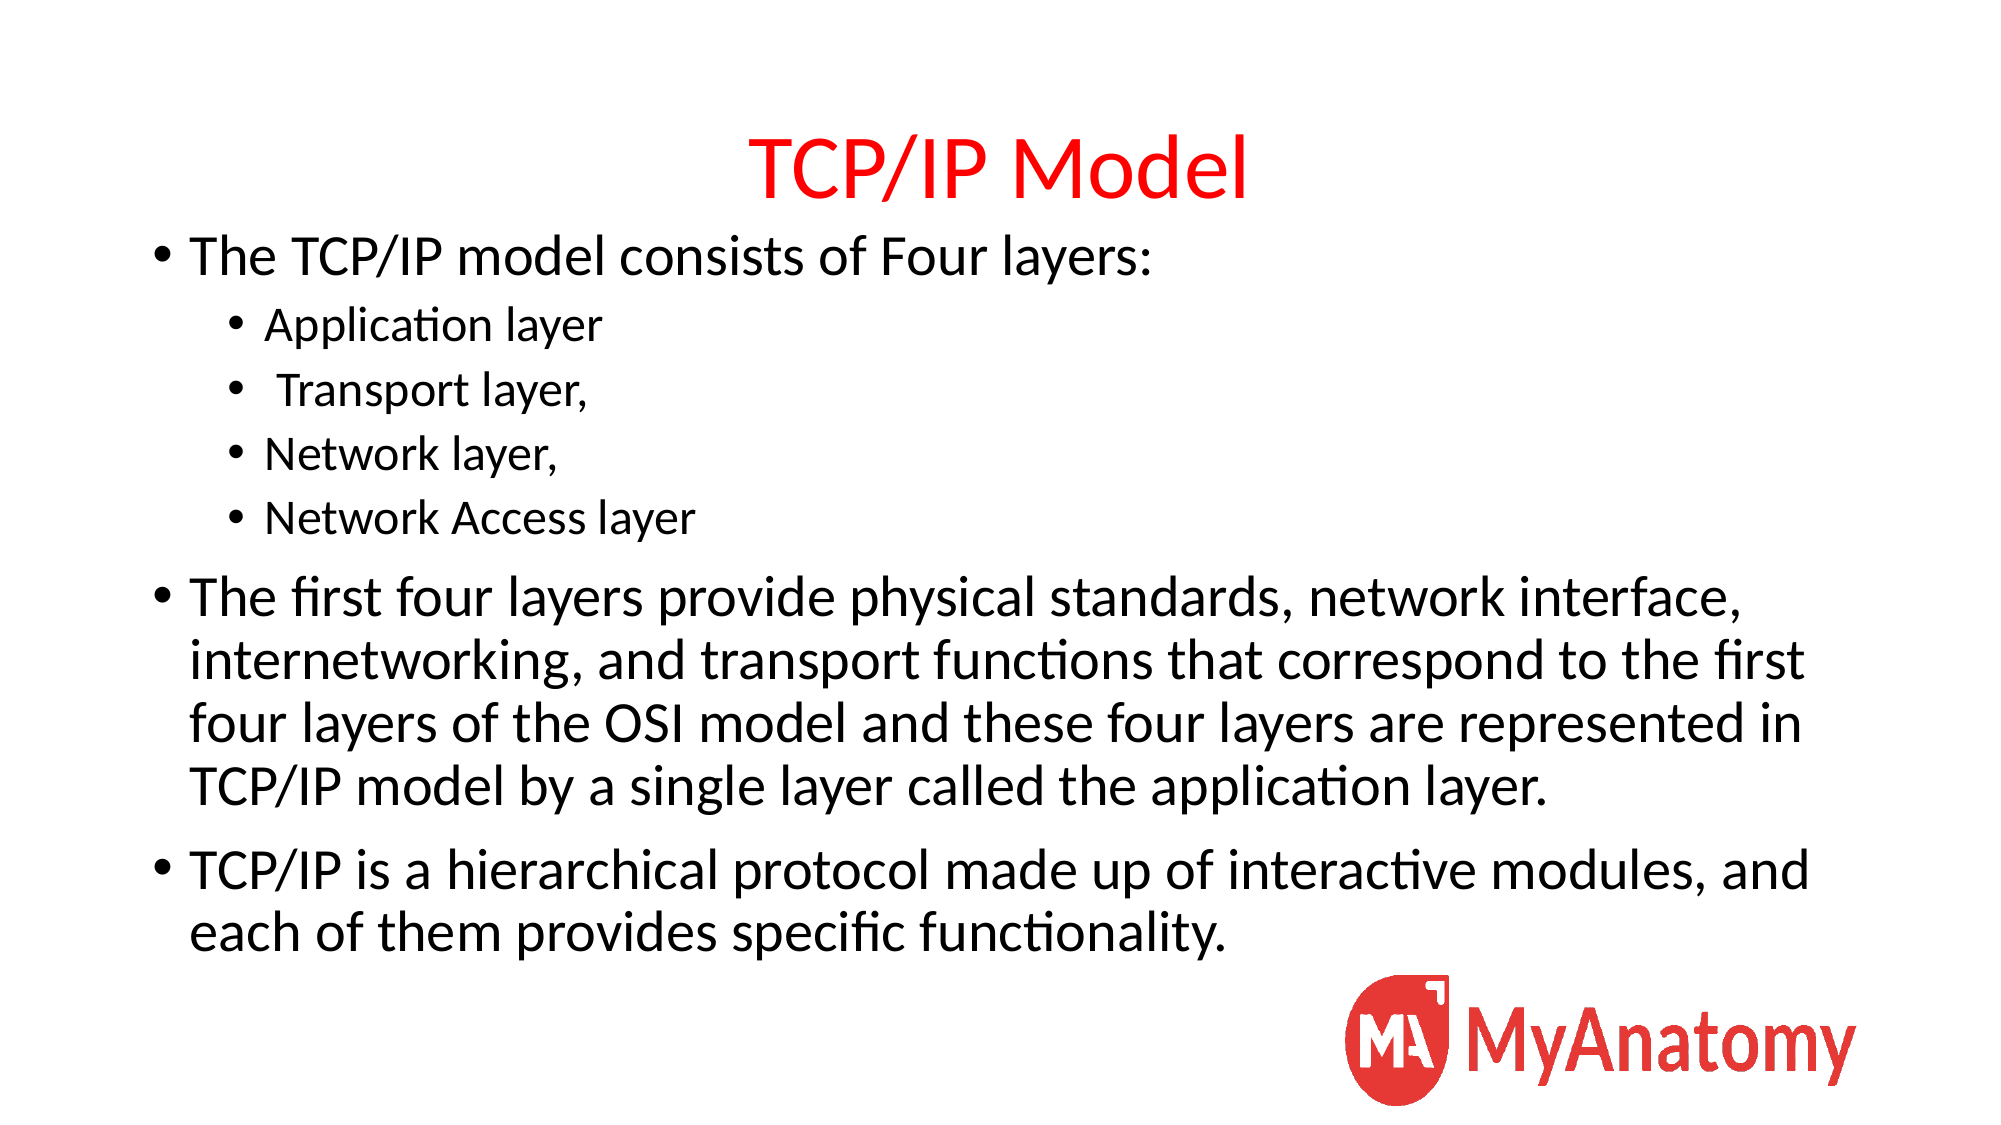

# TCP/IP Model
The TCP/IP model consists of Four layers:
Application layer
 Transport layer,
Network layer,
Network Access layer
The first four layers provide physical standards, network interface, internetworking, and transport functions that correspond to the first four layers of the OSI model and these four layers are represented in TCP/IP model by a single layer called the application layer.
TCP/IP is a hierarchical protocol made up of interactive modules, and each of them provides specific functionality.